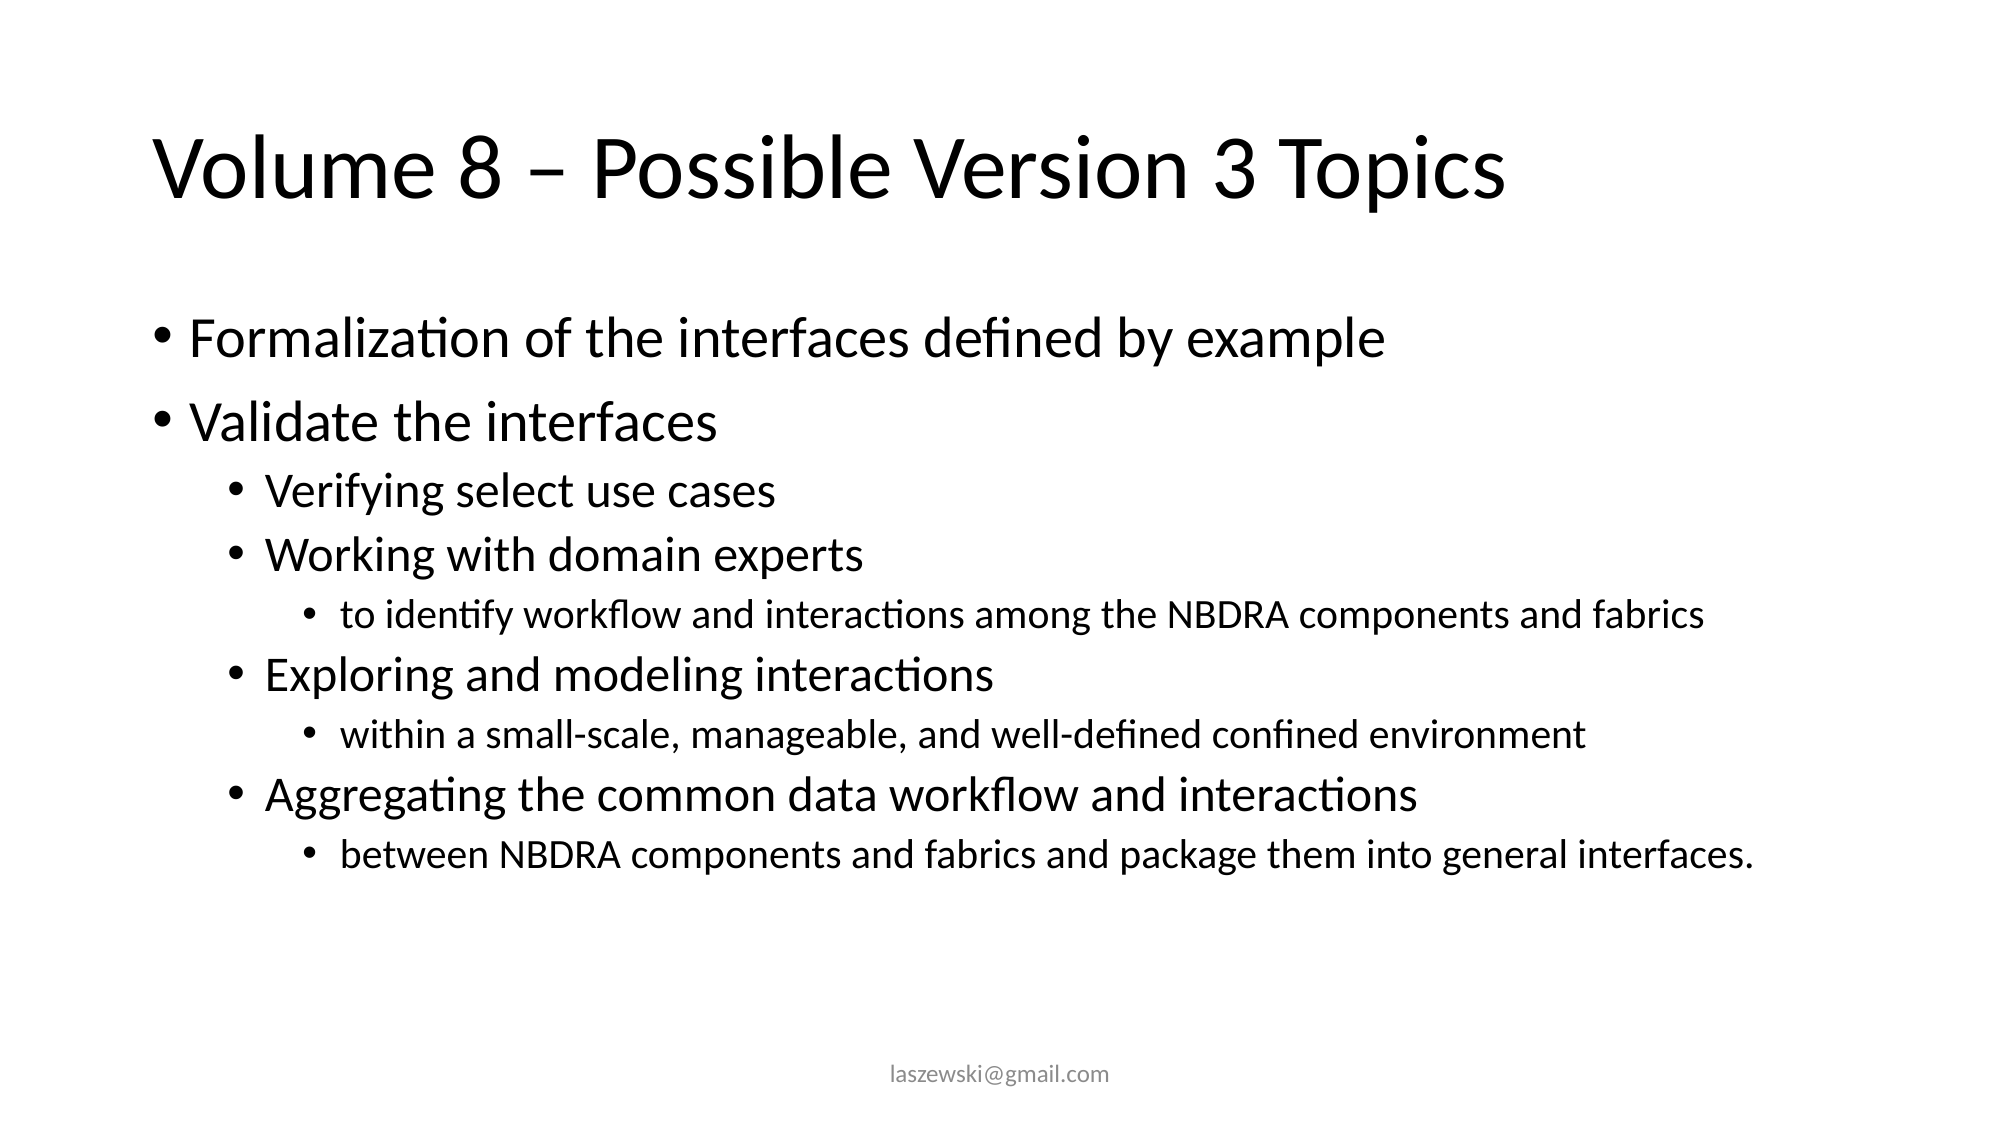

# Volume 8 – Possible Version 3 Topics
Formalization of the interfaces defined by example
Validate the interfaces
Verifying select use cases
Working with domain experts
to identify workflow and interactions among the NBDRA components and fabrics
Exploring and modeling interactions
within a small-scale, manageable, and well-defined confined environment
Aggregating the common data workflow and interactions
between NBDRA components and fabrics and package them into general interfaces.

laszewski@gmail.com